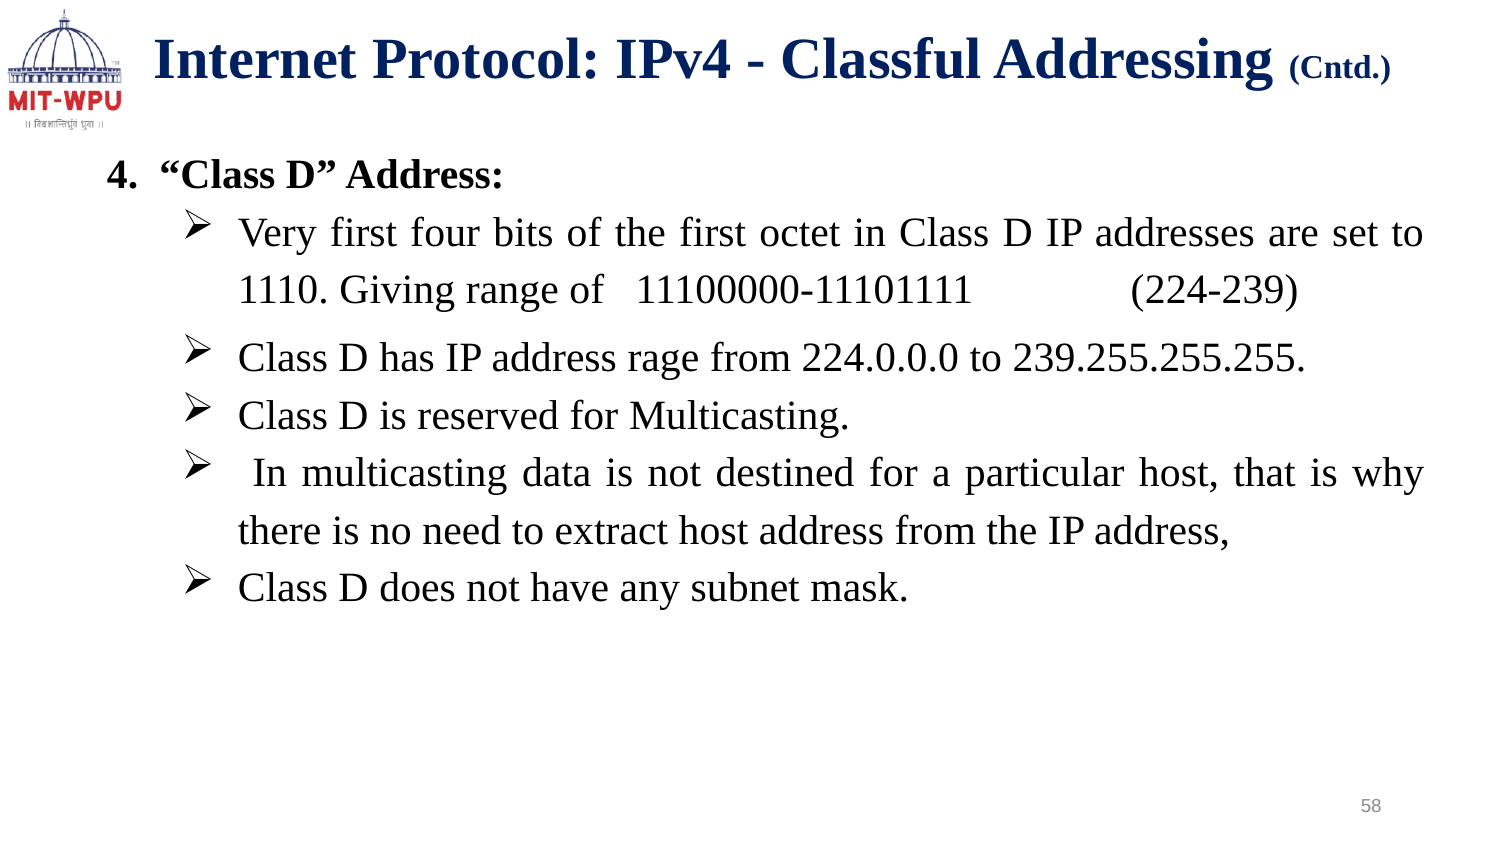

Internet Protocol: IPv4 - Classful Addressing (Cntd.)
4.  “Class D” Address:
Very first four bits of the first octet in Class D IP addresses are set to 1110. Giving range of   11100000-11101111               (224-239)
Class D has IP address rage from 224.0.0.0 to 239.255.255.255.
Class D is reserved for Multicasting.
 In multicasting data is not destined for a particular host, that is why there is no need to extract host address from the IP address,
Class D does not have any subnet mask.
58